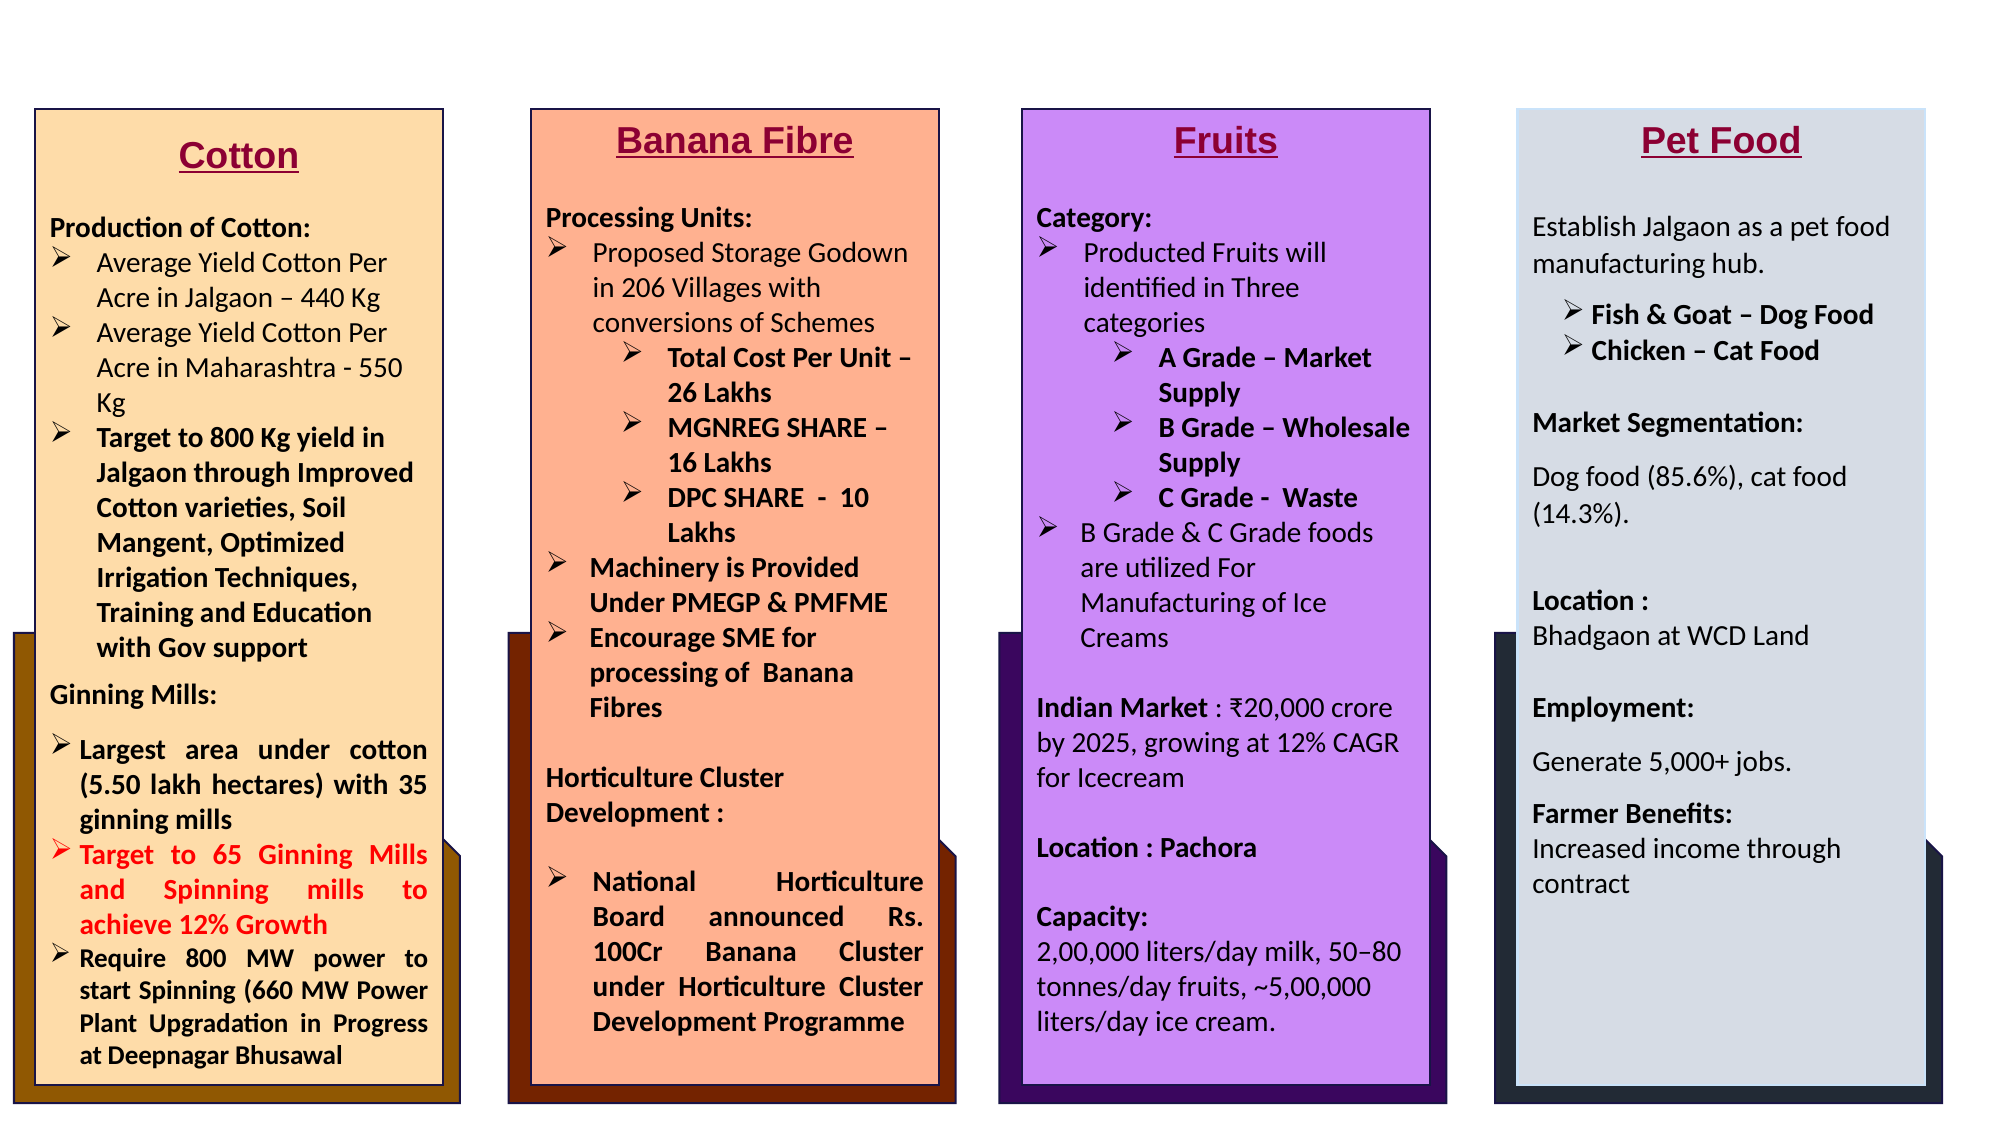

Cotton

Production of Cotton:
Average Yield Cotton Per Acre in Jalgaon – 440 Kg
Average Yield Cotton Per Acre in Maharashtra - 550 Kg
Target to 800 Kg yield in Jalgaon through Improved Cotton varieties, Soil Mangent, Optimized Irrigation Techniques, Training and Education with Gov support

Ginning Mills:

Largest area under cotton (5.50 lakh hectares) with 35 ginning mills
Target to 65 Ginning Mills and Spinning mills to achieve 12% Growth
Require 800 MW power to start Spinning (660 MW Power Plant Upgradation in Progress at Deepnagar Bhusawal

Banana Fibre

Processing Units:
Proposed Storage Godown in 206 Villages with conversions of Schemes
Total Cost Per Unit – 26 Lakhs
MGNREG SHARE – 16 Lakhs
DPC SHARE	-  10 Lakhs
Machinery is Provided Under PMEGP & PMFME
Encourage SME for processing of  Banana Fibres

Horticulture Cluster Development :

National Horticulture Board announced Rs. 100Cr Banana Cluster under Horticulture Cluster Development Programme

Fruits

Category:
Producted Fruits will identified in Three categories
A Grade – Market Supply
B Grade – Wholesale Supply
C Grade -  Waste
B Grade & C Grade foods are utilized For Manufacturing of Ice Creams

Indian Market : ₹20,000 crore by 2025, growing at 12% CAGR for Icecream

Location : Pachora

Capacity:
2,00,000 liters/day milk, 50–80 tonnes/day fruits, ~5,00,000 liters/day ice cream.

Pet Food

Establish Jalgaon as a pet food manufacturing hub.
Fish & Goat – Dog Food
Chicken – Cat Food

Market Segmentation:
Dog food (85.6%), cat food (14.3%).

Location :
Bhadgaon at WCD Land

Employment:
Generate 5,000+ jobs.
Farmer Benefits:
Increased income through contract